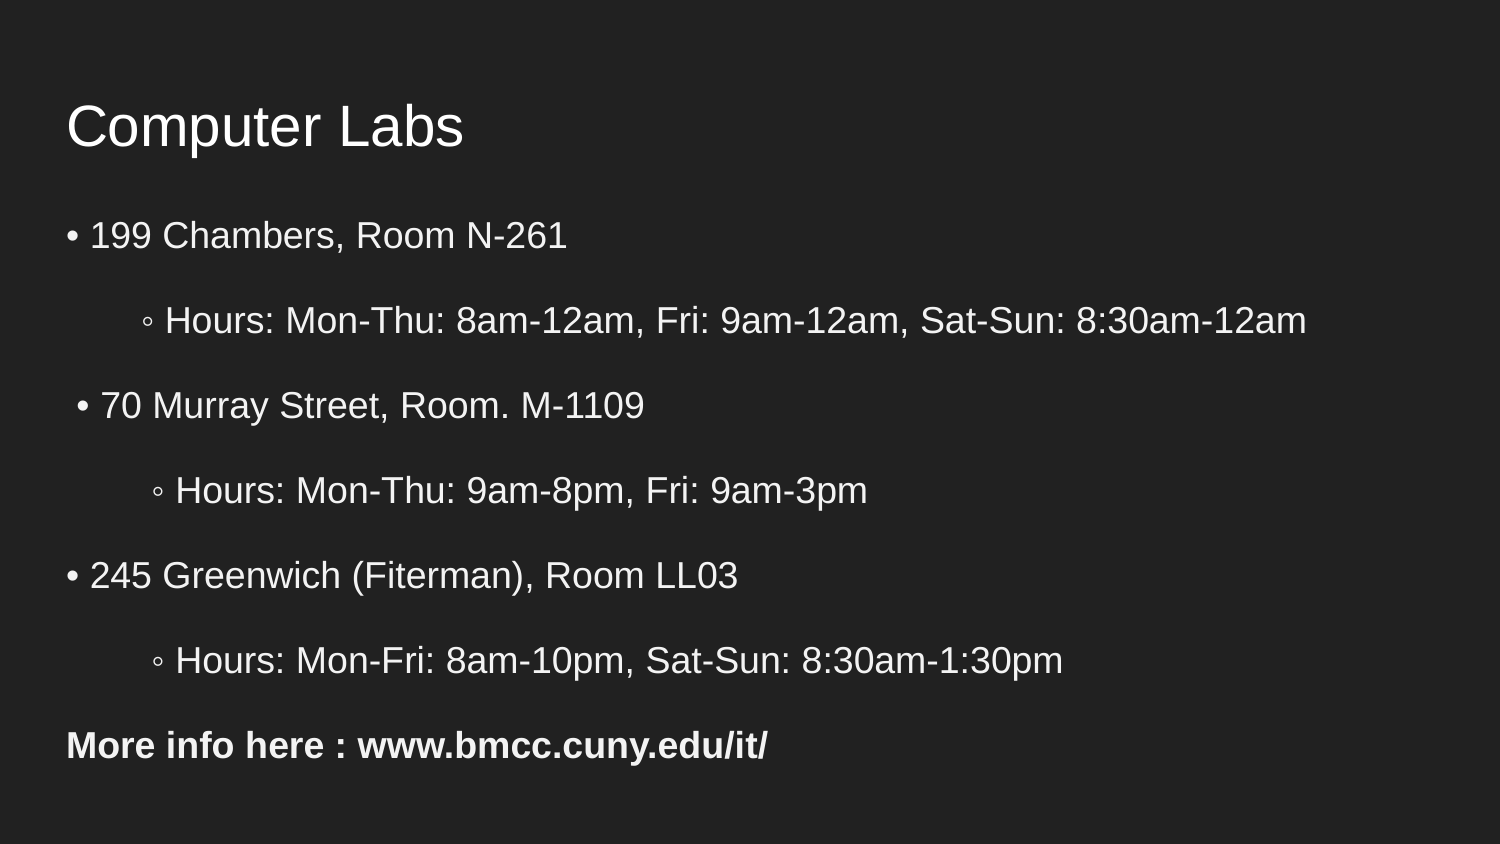

# Computer Labs
• 199 Chambers, Room N-261
◦ Hours: Mon-Thu: 8am-12am, Fri: 9am-12am, Sat-Sun: 8:30am-12am
 • 70 Murray Street, Room. M-1109
 ◦ Hours: Mon-Thu: 9am-8pm, Fri: 9am-3pm
• 245 Greenwich (Fiterman), Room LL03
 ◦ Hours: Mon-Fri: 8am-10pm, Sat-Sun: 8:30am-1:30pm
More info here : www.bmcc.cuny.edu/it/